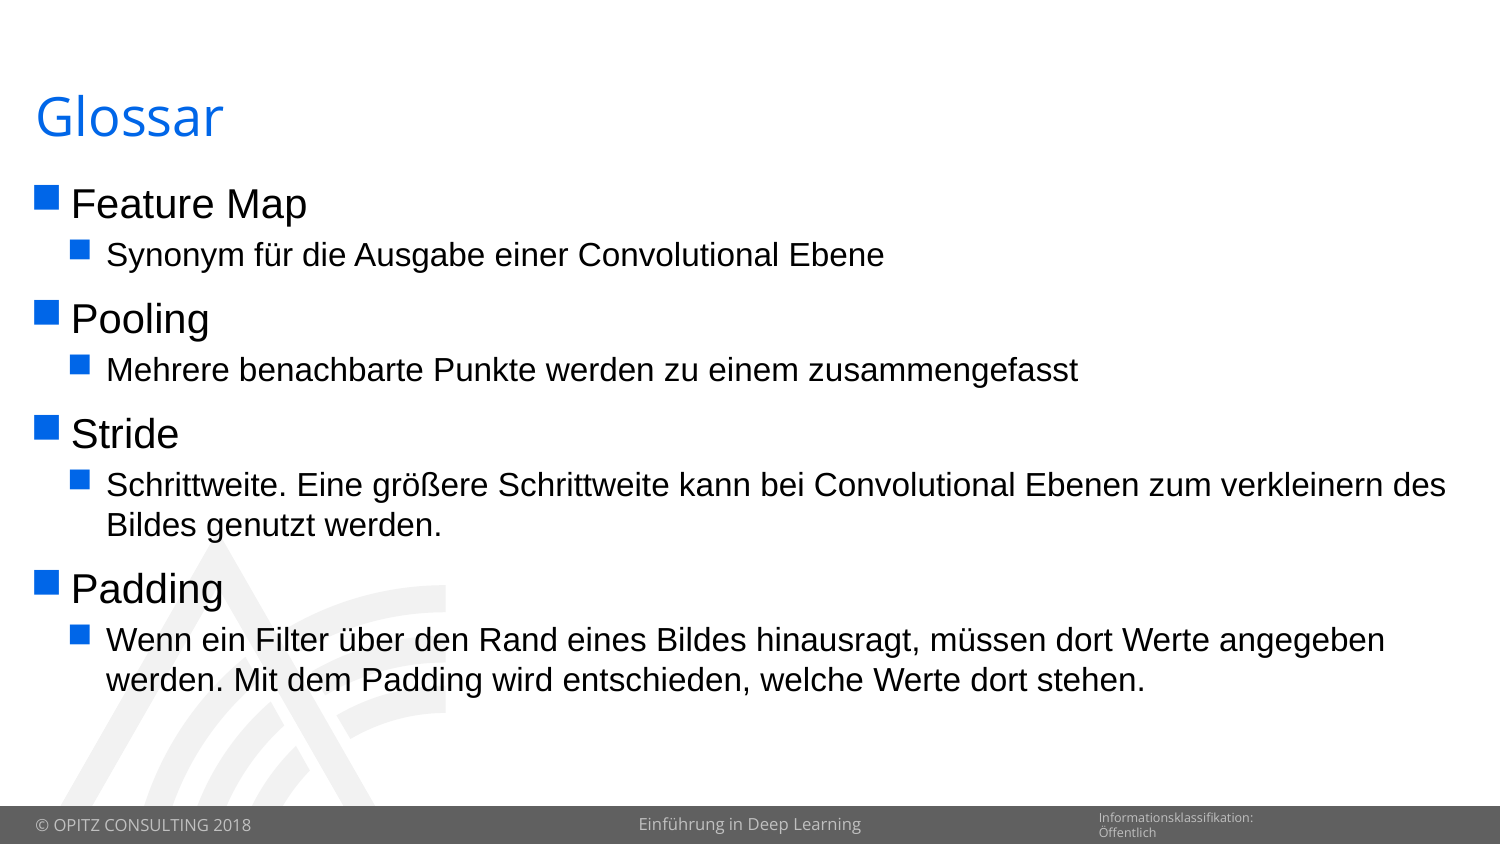

# Glossar
Feature Map
Synonym für die Ausgabe einer Convolutional Ebene
Pooling
Mehrere benachbarte Punkte werden zu einem zusammengefasst
Stride
Schrittweite. Eine größere Schrittweite kann bei Convolutional Ebenen zum verkleinern des Bildes genutzt werden.
Padding
Wenn ein Filter über den Rand eines Bildes hinausragt, müssen dort Werte angegeben werden. Mit dem Padding wird entschieden, welche Werte dort stehen.
Einführung in Deep Learning